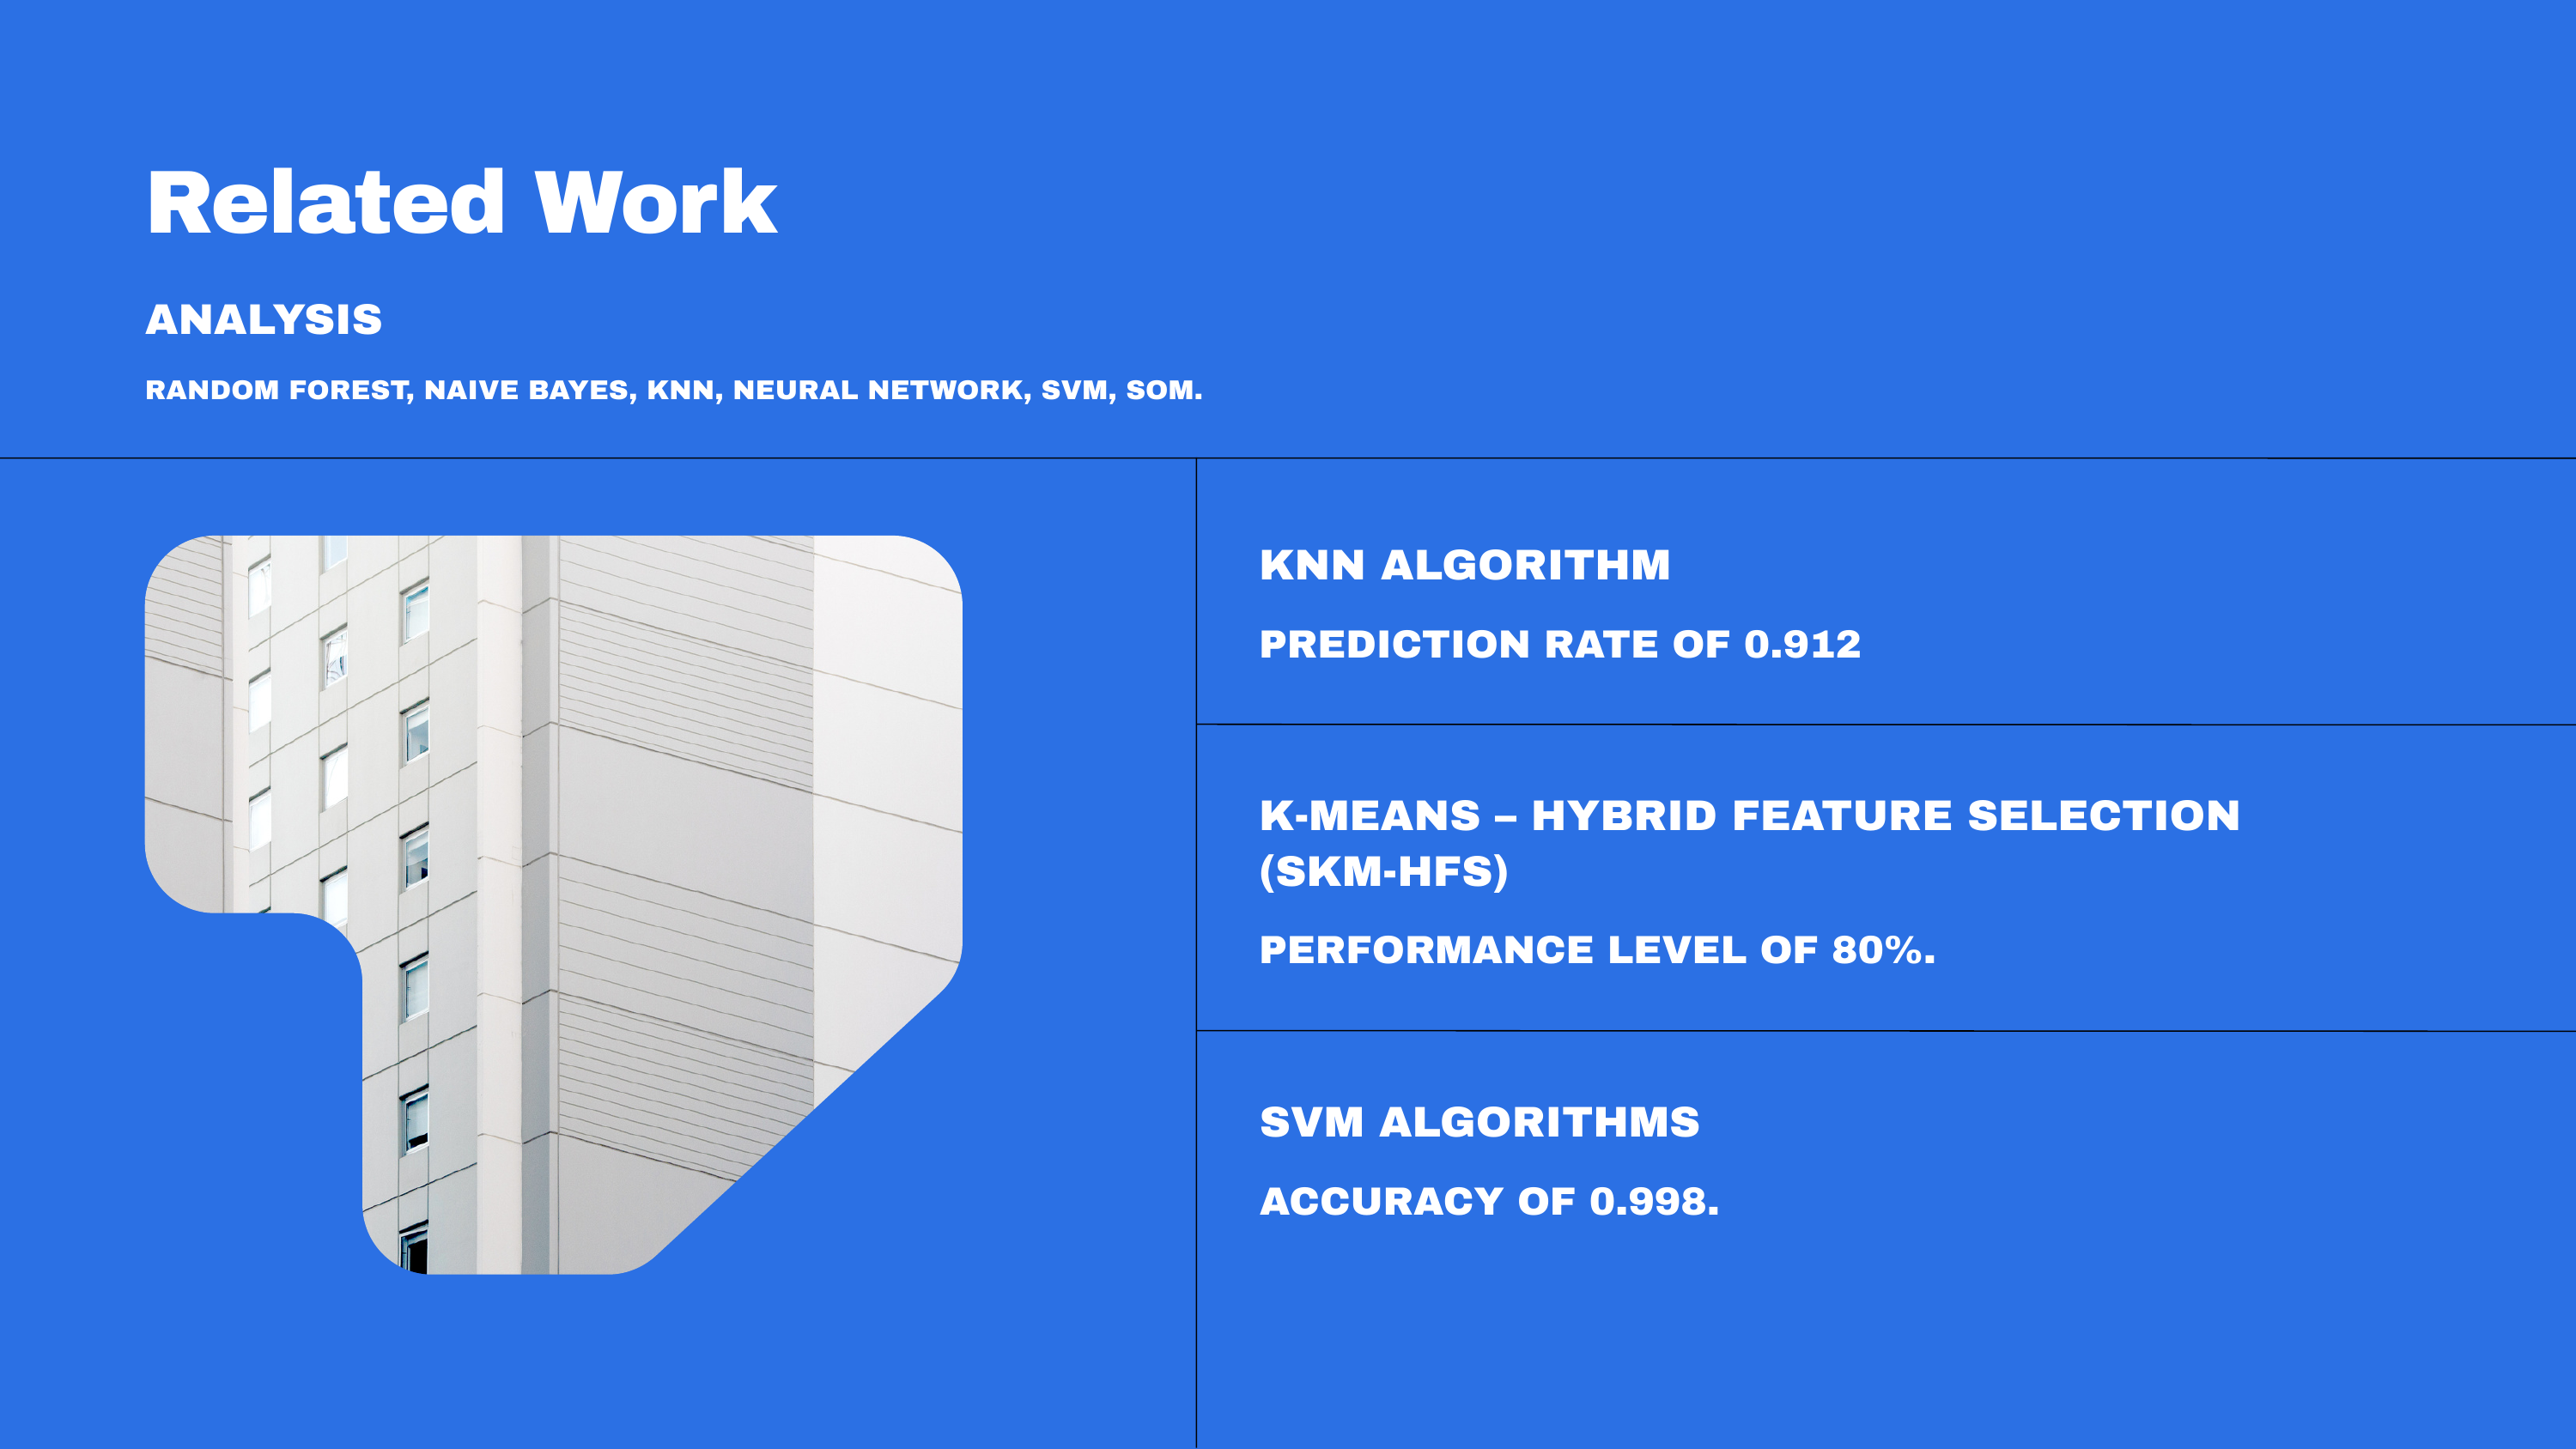

Related Work
ANALYSIS
RANDOM FOREST, NAIVE BAYES, KNN, NEURAL NETWORK, SVM, SOM.

KNN ALGORITHM
PREDICTION RATE OF 0.912

K-MEANS – HYBRID FEATURE SELECTION (SKM-HFS)
PERFORMANCE LEVEL OF 80%.

SVM ALGORITHMS
ACCURACY OF 0.998.